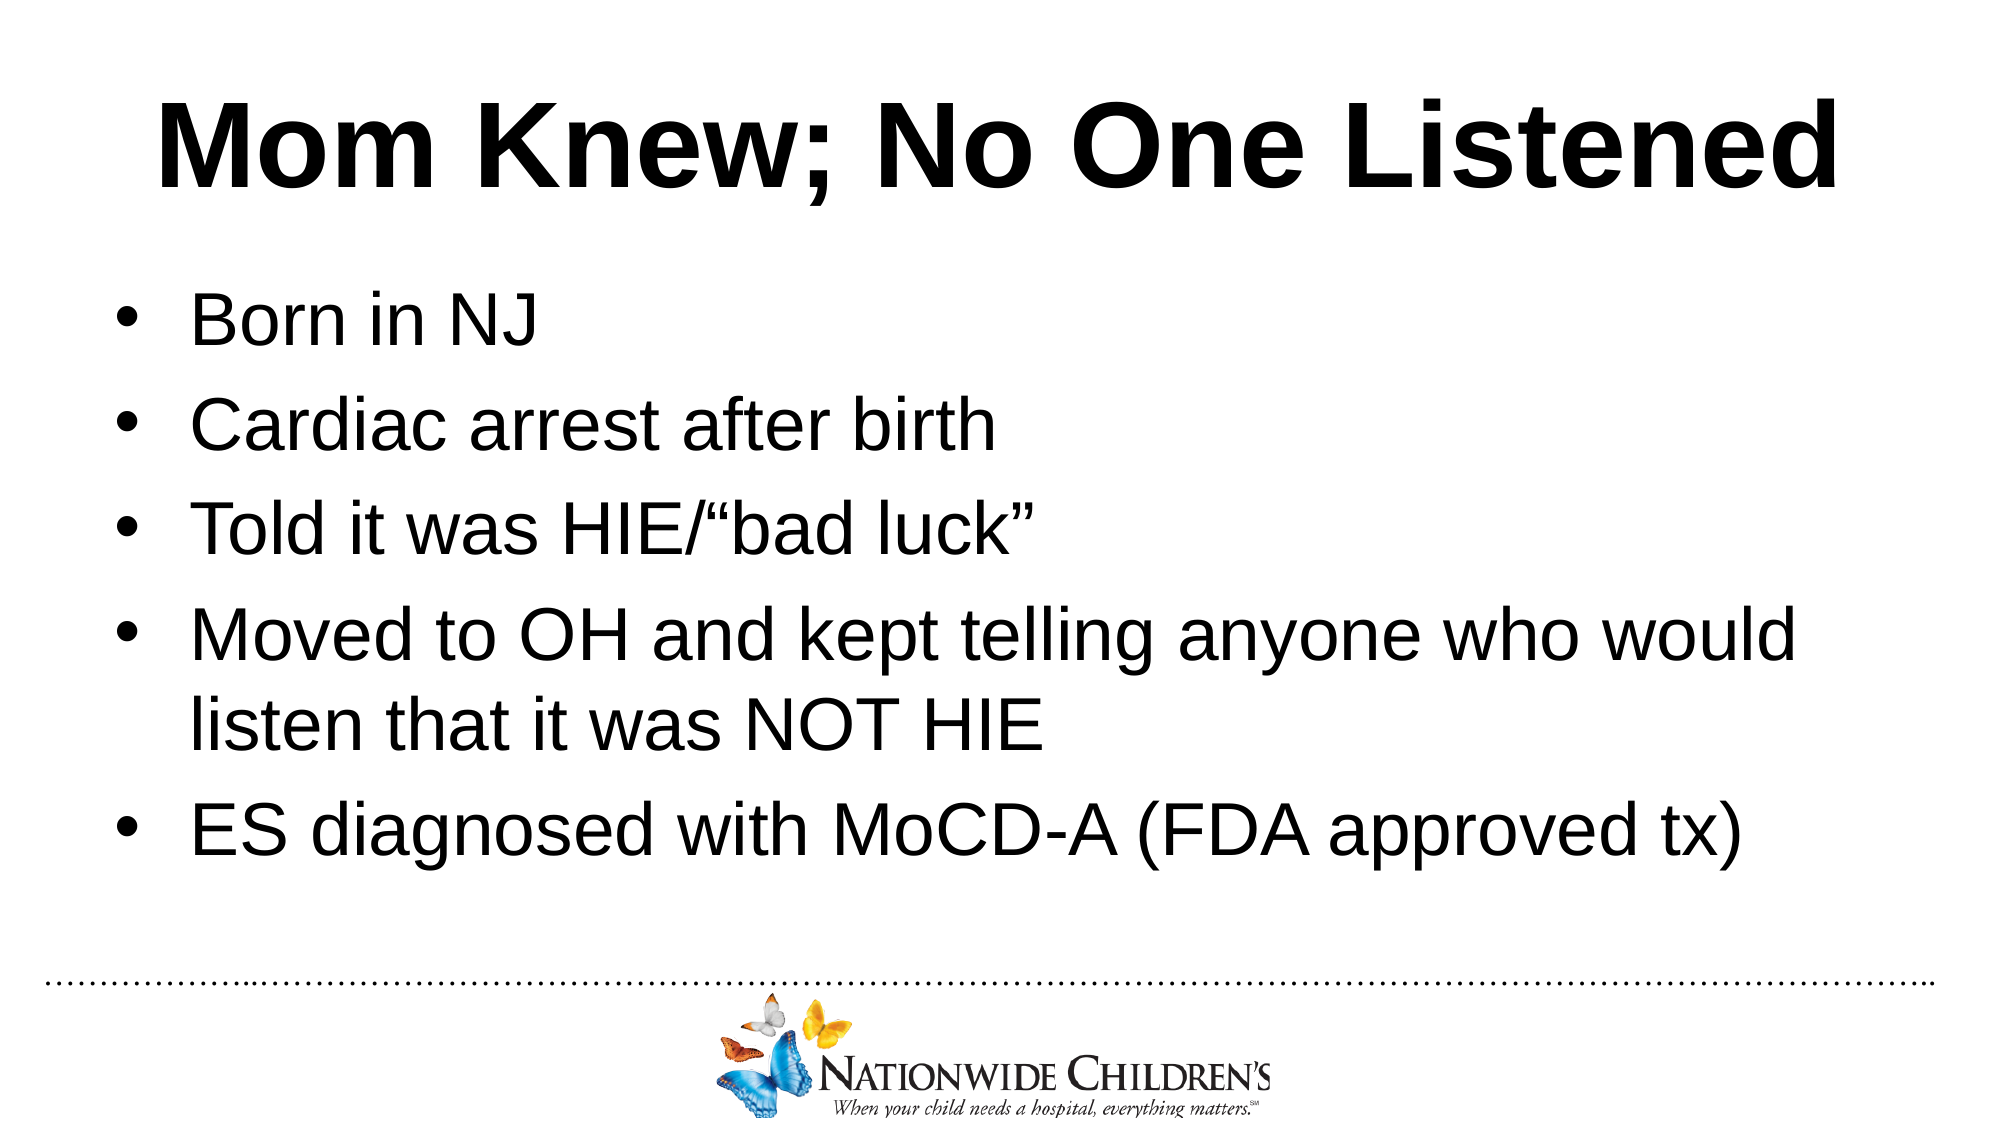

# Mom Knew; No One Listened
Born in NJ
Cardiac arrest after birth
Told it was HIE/“bad luck”
Moved to OH and kept telling anyone who would listen that it was NOT HIE
ES diagnosed with MoCD-A (FDA approved tx)